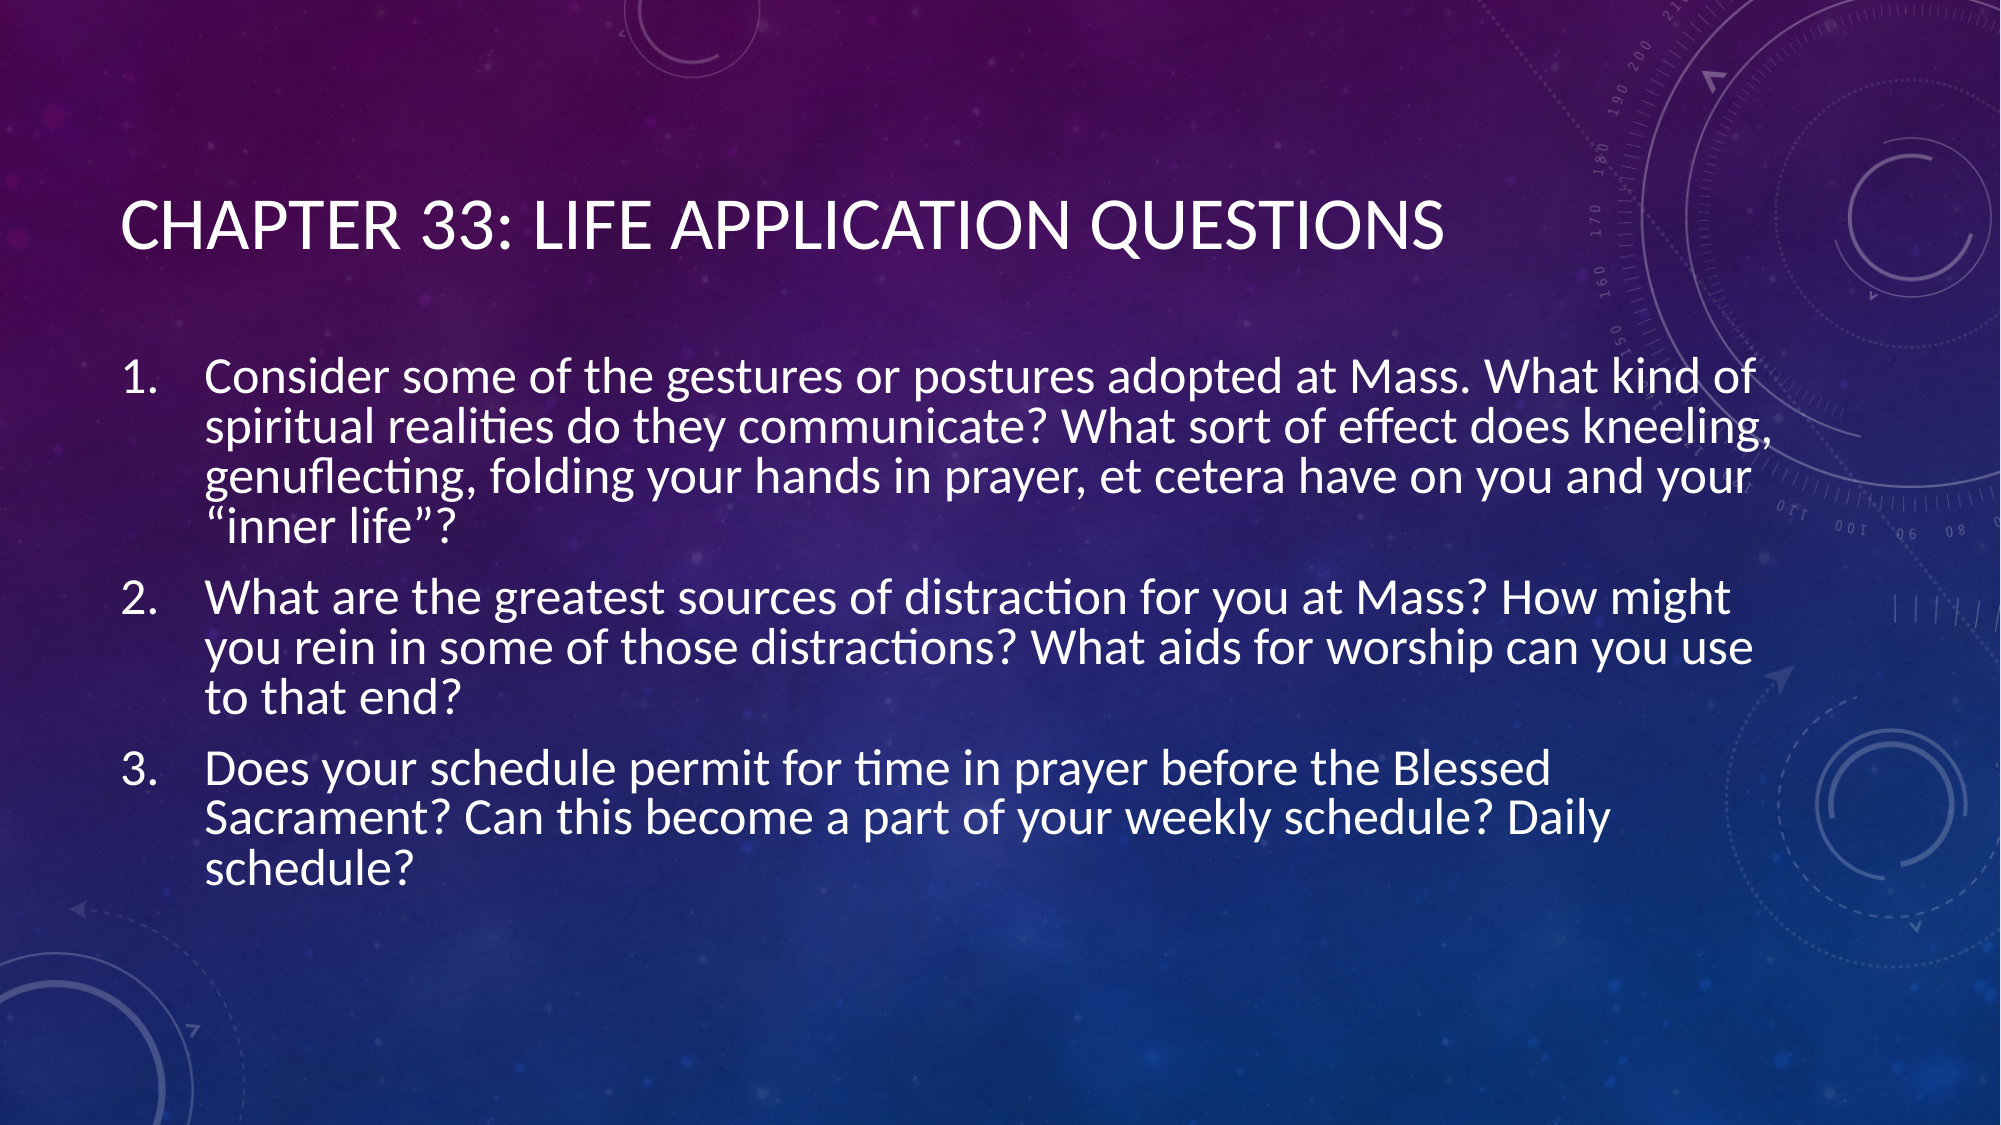

# Chapter 33: Life Application Questions
Consider some of the gestures or postures adopted at Mass. What kind of spiritual realities do they communicate? What sort of effect does kneeling, genuflecting, folding your hands in prayer, et cetera have on you and your “inner life”?
What are the greatest sources of distraction for you at Mass? How might you rein in some of those distractions? What aids for worship can you use to that end?
Does your schedule permit for time in prayer before the Blessed Sacrament? Can this become a part of your weekly schedule? Daily schedule?